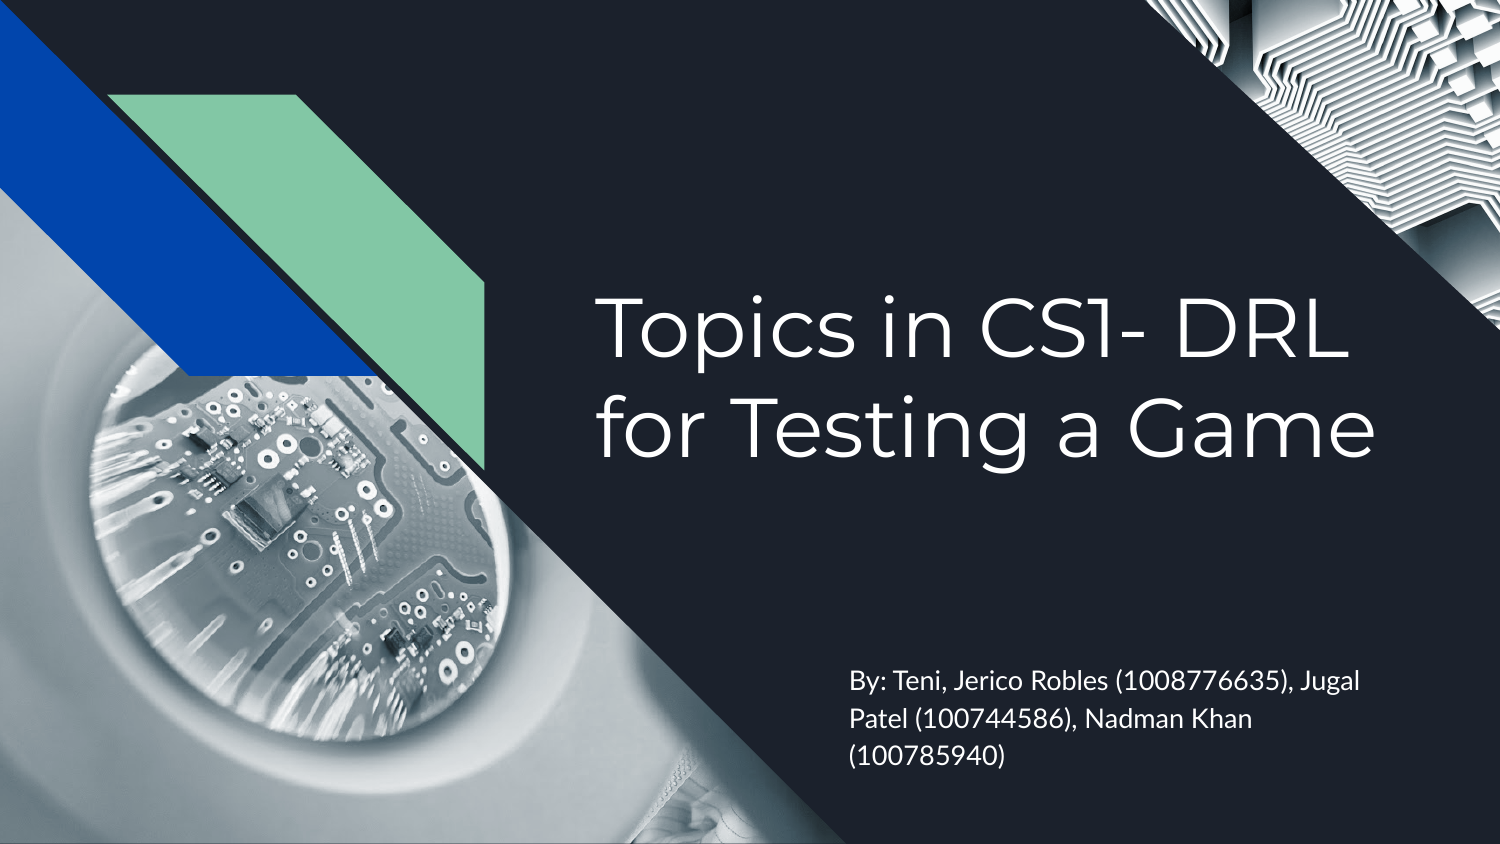

# Topics in CS1- DRL for Testing a Game
By: Teni, Jerico Robles (1008776635), Jugal Patel (100744586), Nadman Khan (100785940)